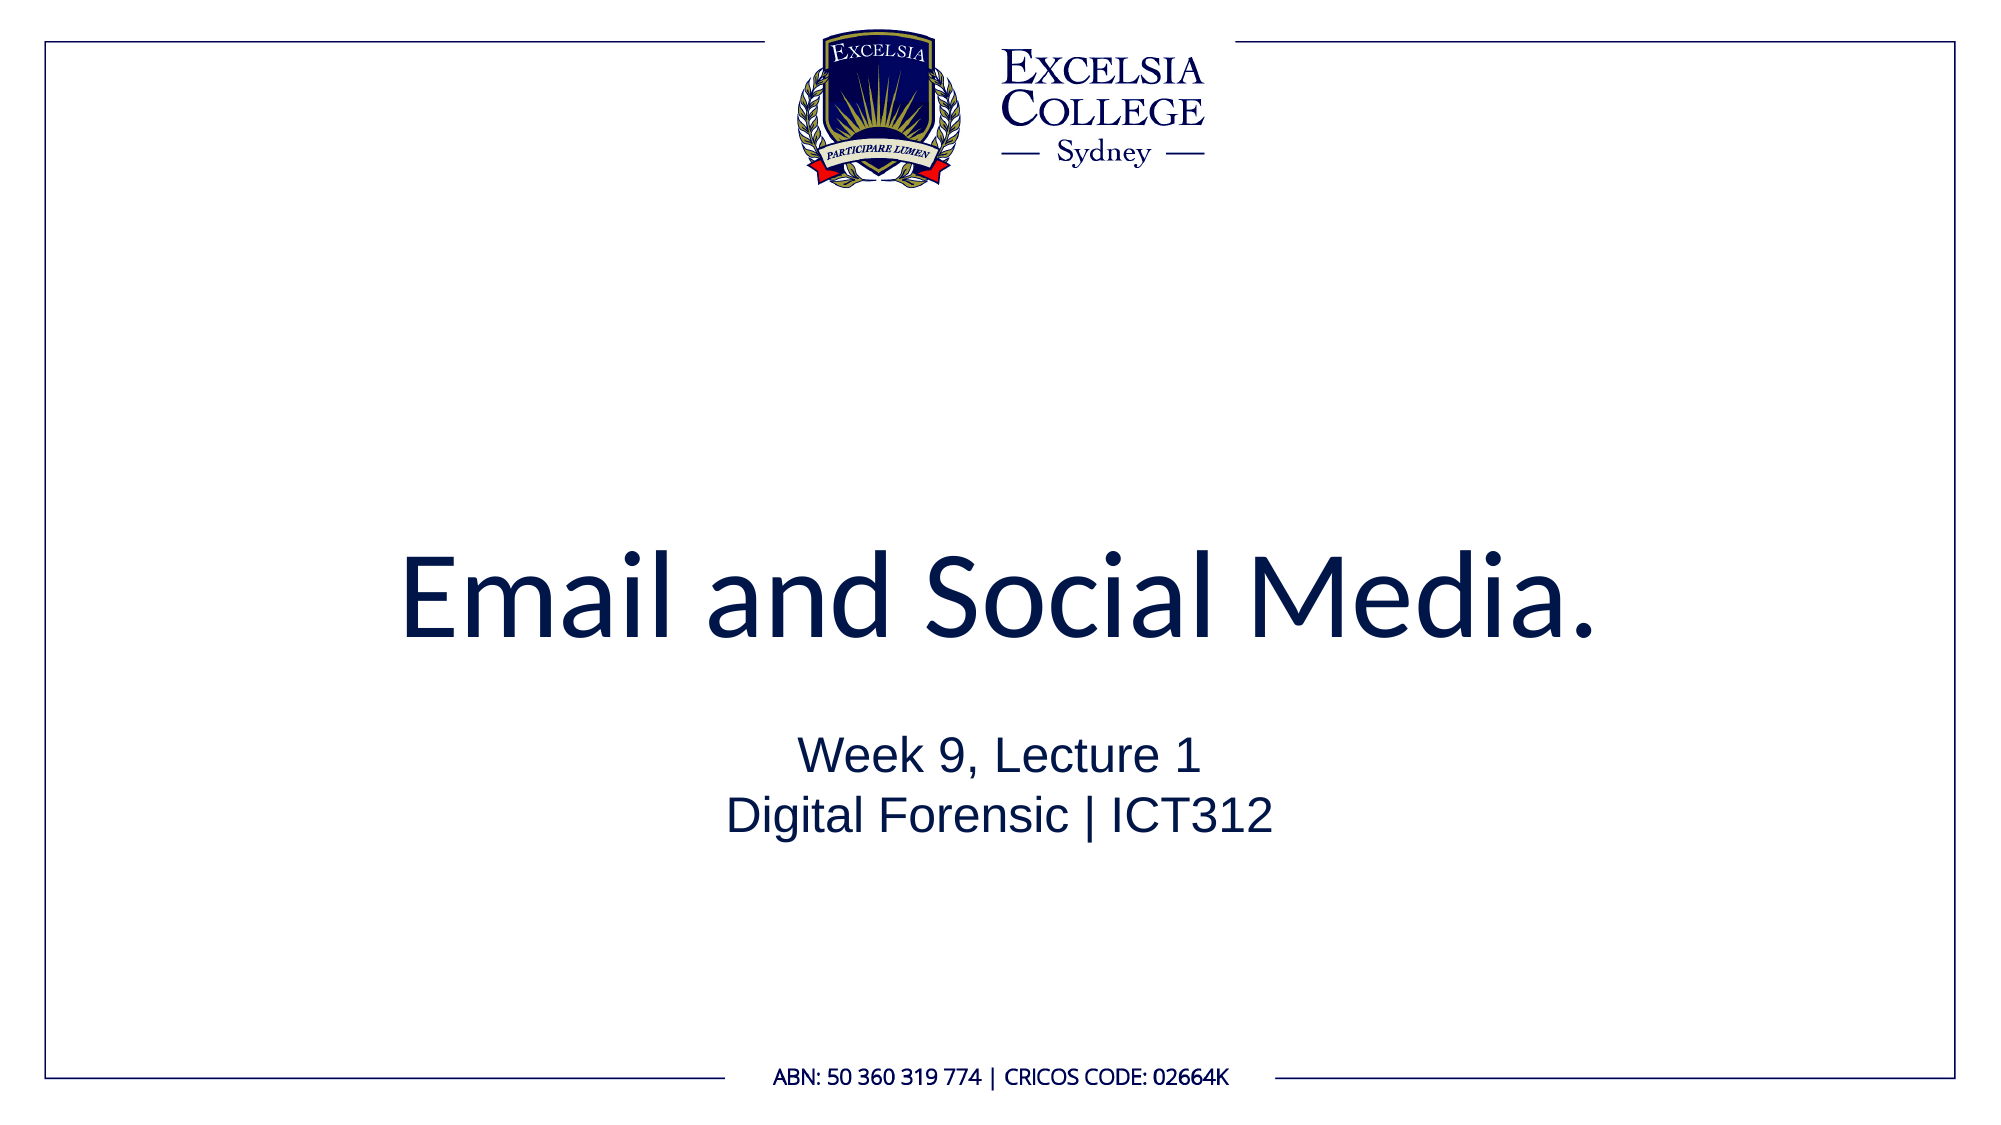

# Email and Social Media.
Week 9, Lecture 1
Digital Forensic | ICT312